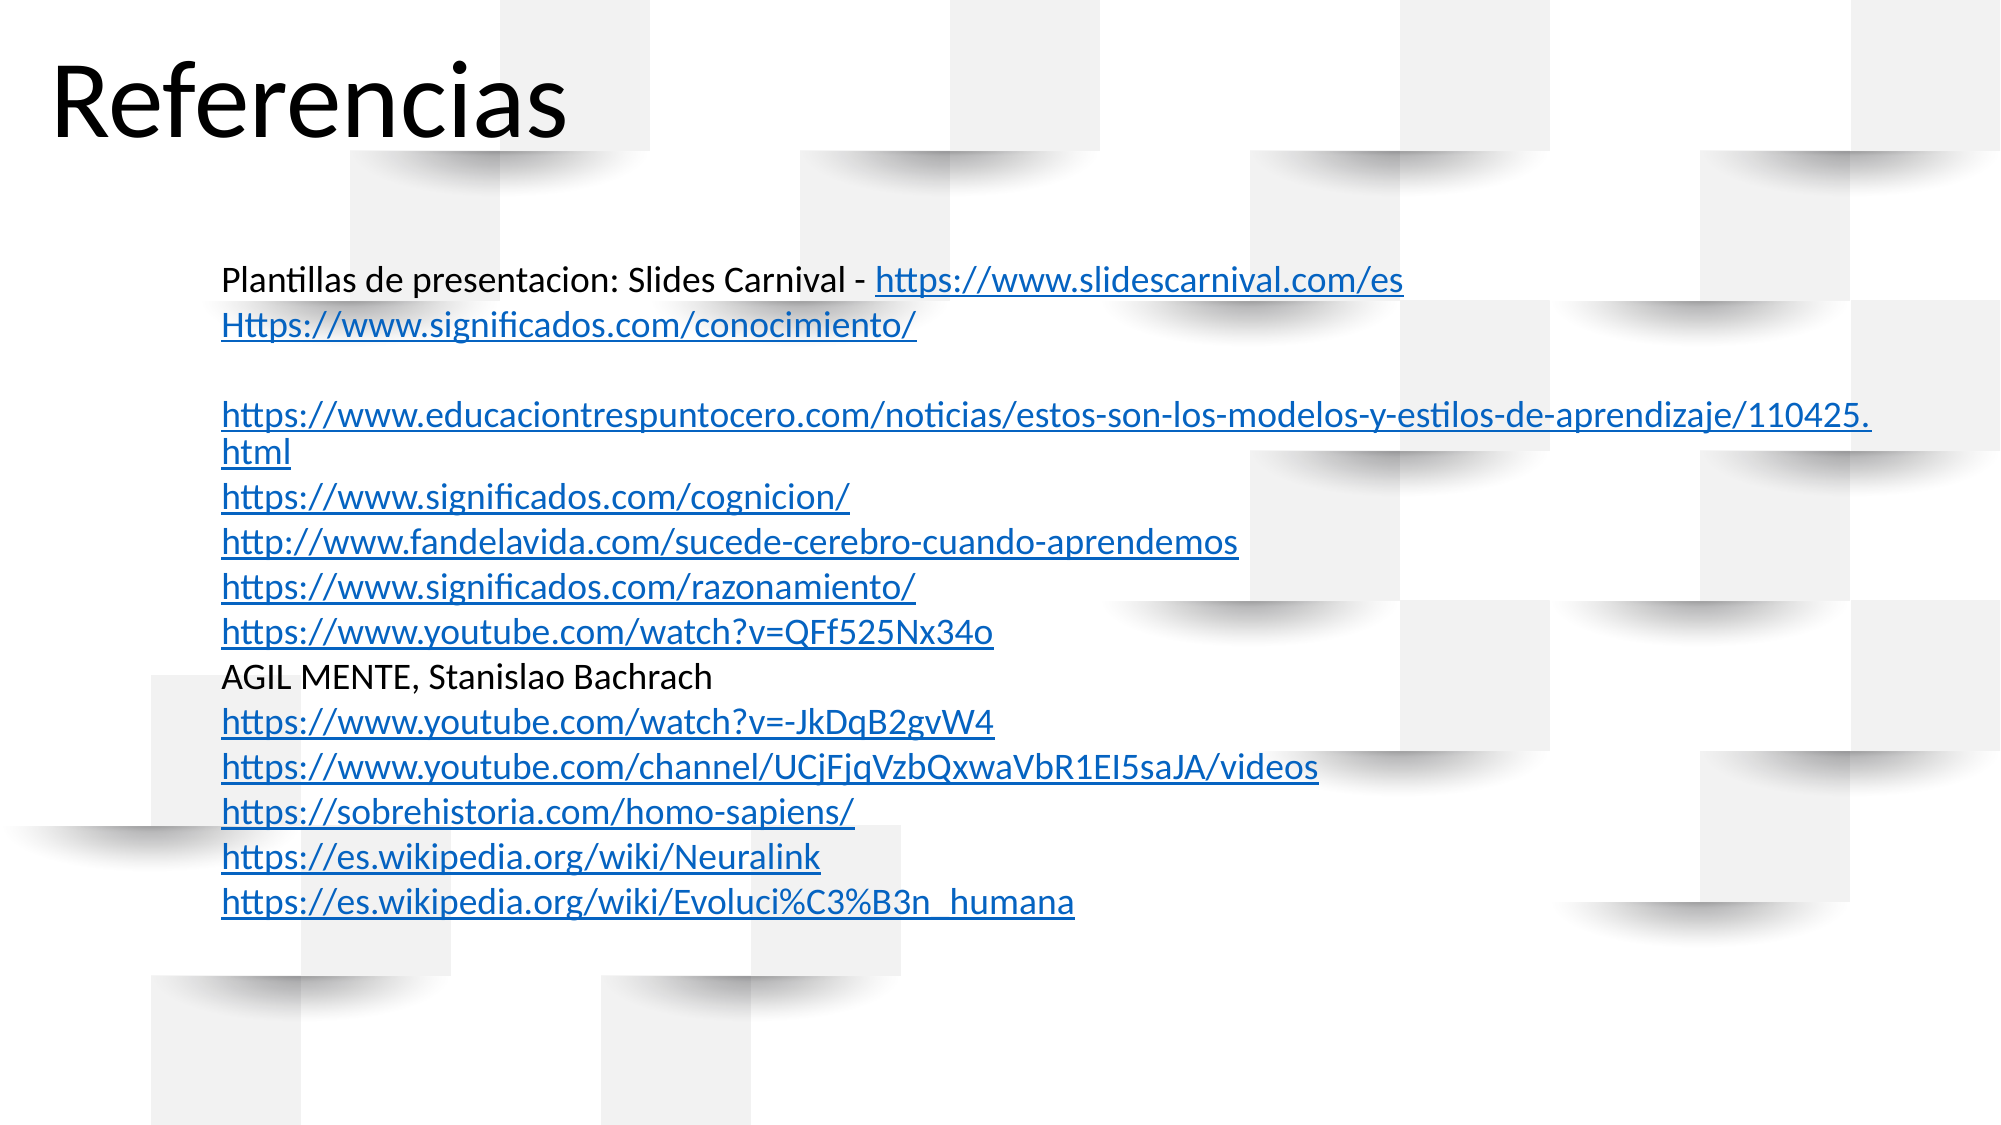

# Referencias
Plantillas de presentacion: Slides Carnival - https://www.slidescarnival.com/es
Https://www.significados.com/conocimiento/
 https://www.educaciontrespuntocero.com/noticias/estos-son-los-modelos-y-estilos-de-aprendizaje/110425.html
https://www.significados.com/cognicion/
http://www.fandelavida.com/sucede-cerebro-cuando-aprendemos
https://www.significados.com/razonamiento/
https://www.youtube.com/watch?v=QFf525Nx34o
AGIL MENTE, Stanislao Bachrach
https://www.youtube.com/watch?v=-JkDqB2gvW4
https://www.youtube.com/channel/UCjFjqVzbQxwaVbR1EI5saJA/videos
https://sobrehistoria.com/homo-sapiens/
https://es.wikipedia.org/wiki/Neuralink
https://es.wikipedia.org/wiki/Evoluci%C3%B3n_humana